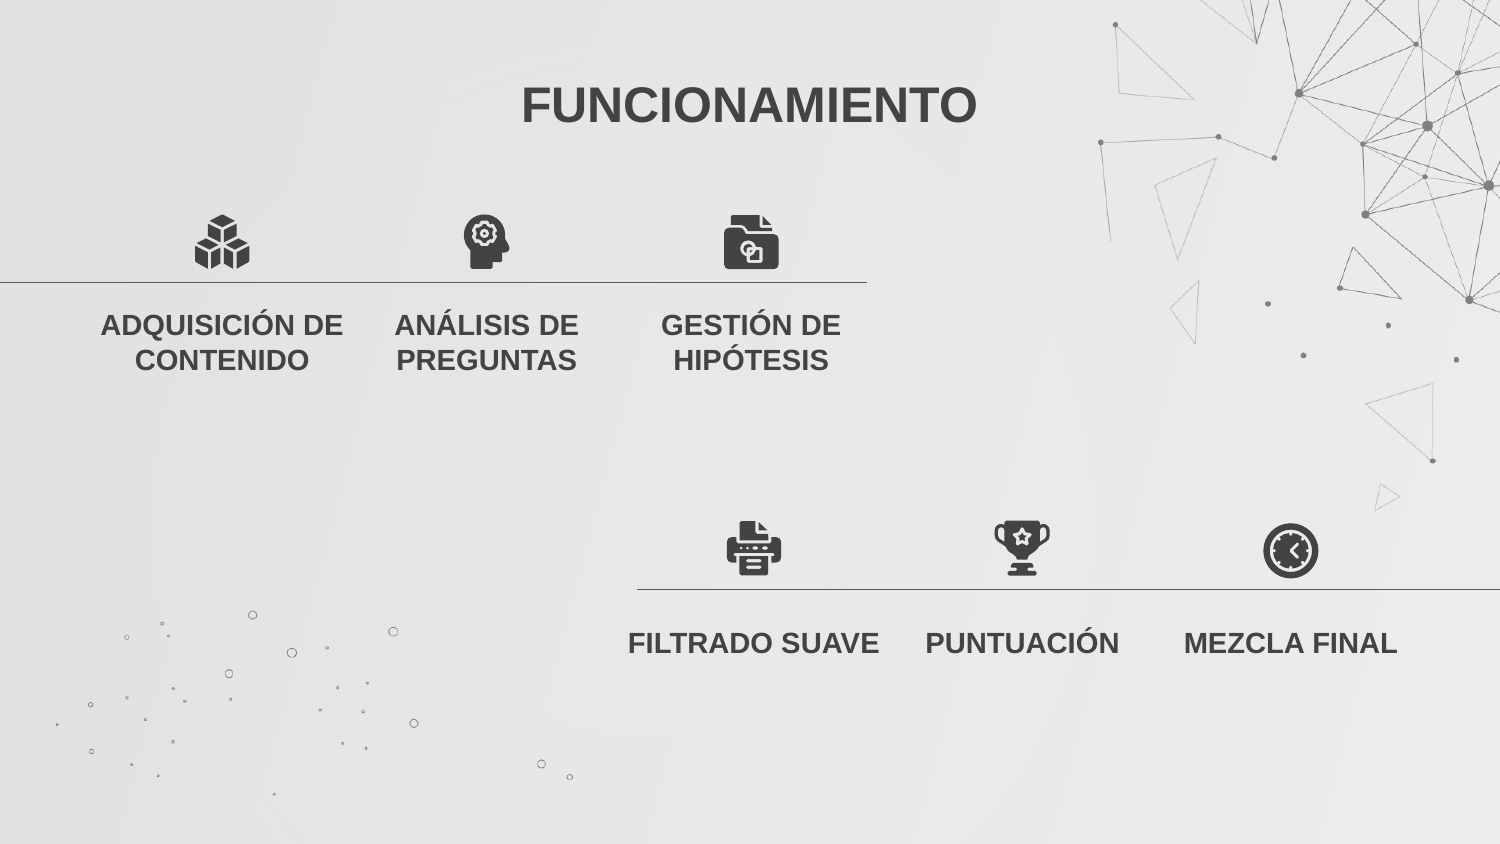

# FUNCIONAMIENTO

ADQUISICIÓN DE CONTENIDO
ANÁLISIS DE PREGUNTAS
GESTIÓN DE HIPÓTESIS

FILTRADO SUAVE
PUNTUACIÓN
MEZCLA FINAL